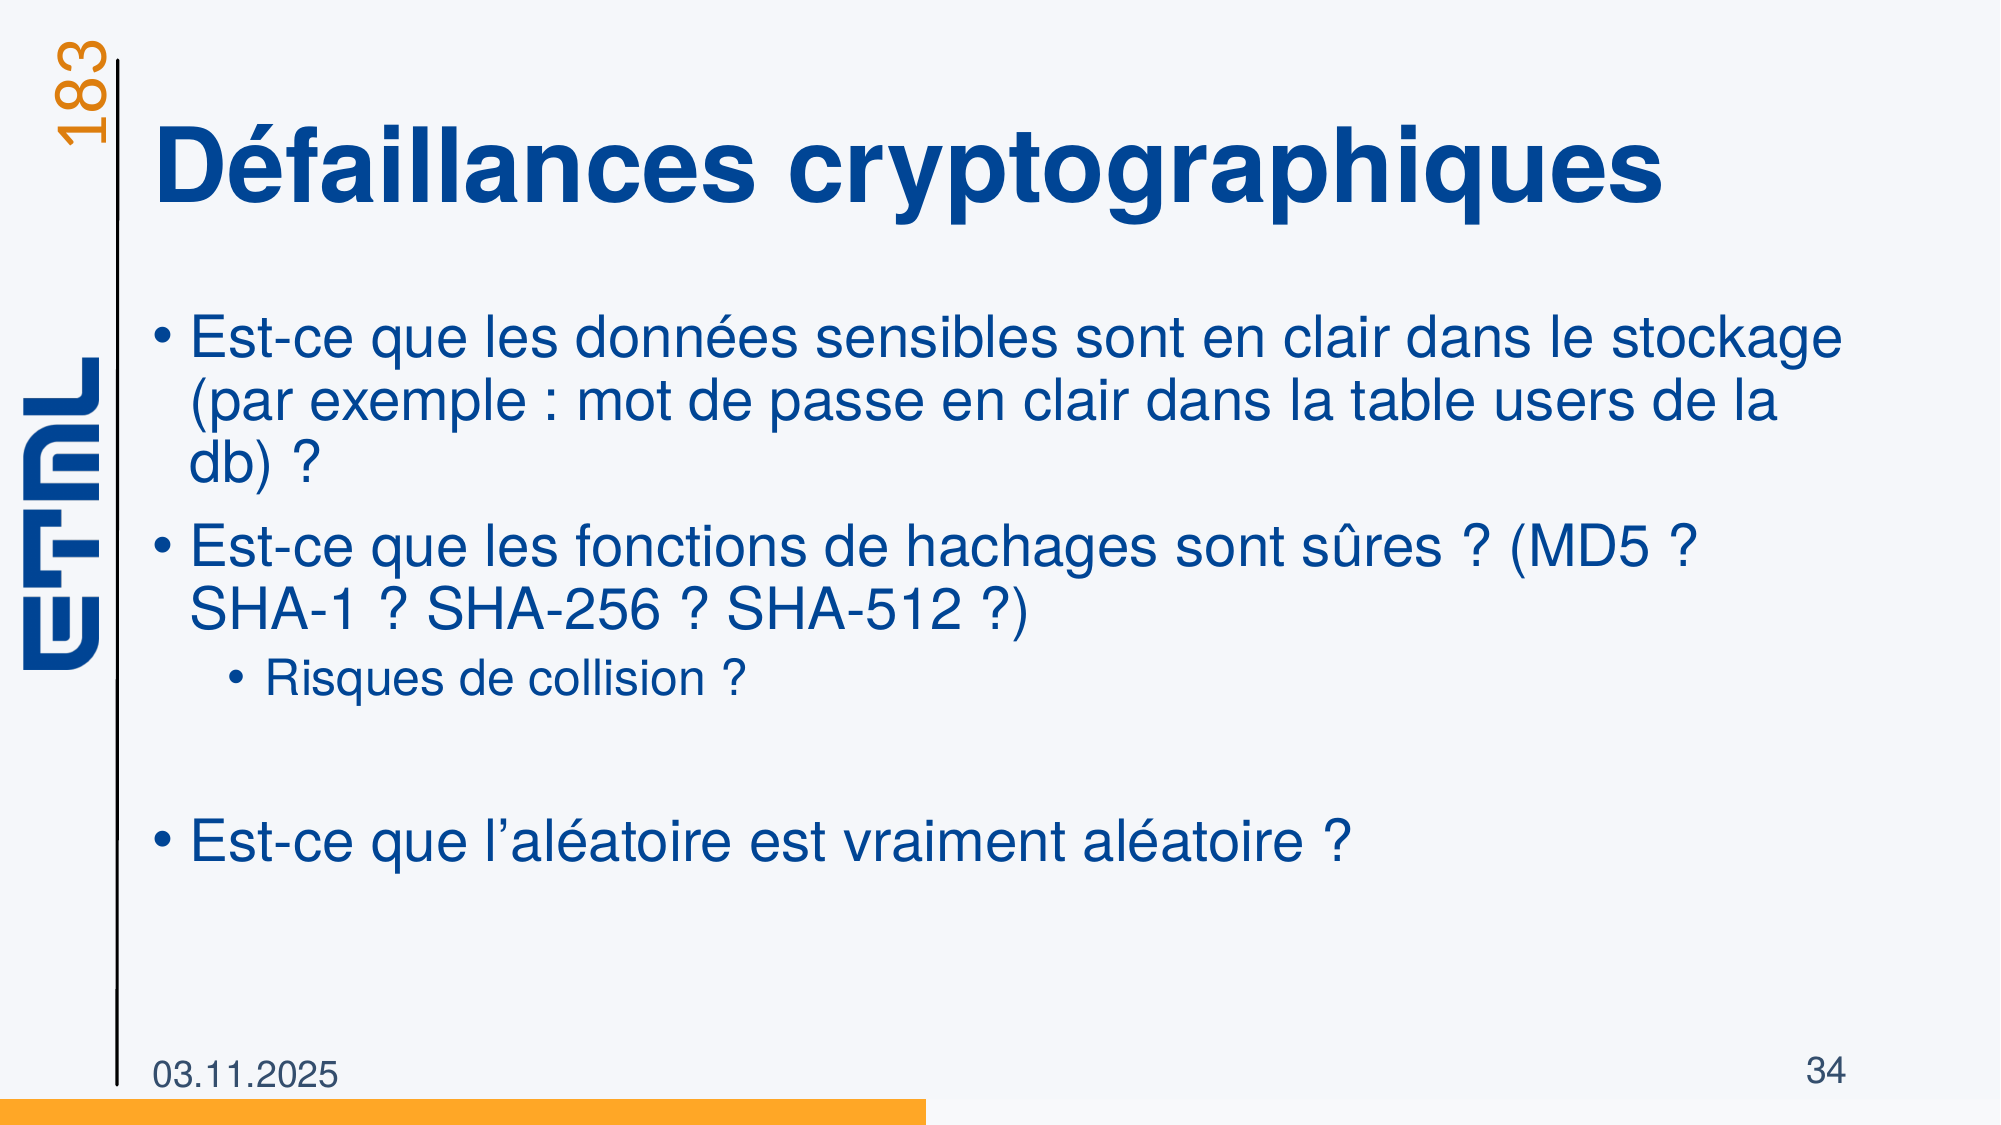

# Défaillances cryptographiques
Est-ce que les données sensibles sont en clair dans le stockage (par exemple : mot de passe en clair dans la table users de la db) ?
Est-ce que les fonctions de hachages sont sûres ? (MD5 ? SHA-1 ? SHA-256 ? SHA-512 ?)
Risques de collision ?

Est-ce que l’aléatoire est vraiment aléatoire ?

03.11.2025
34